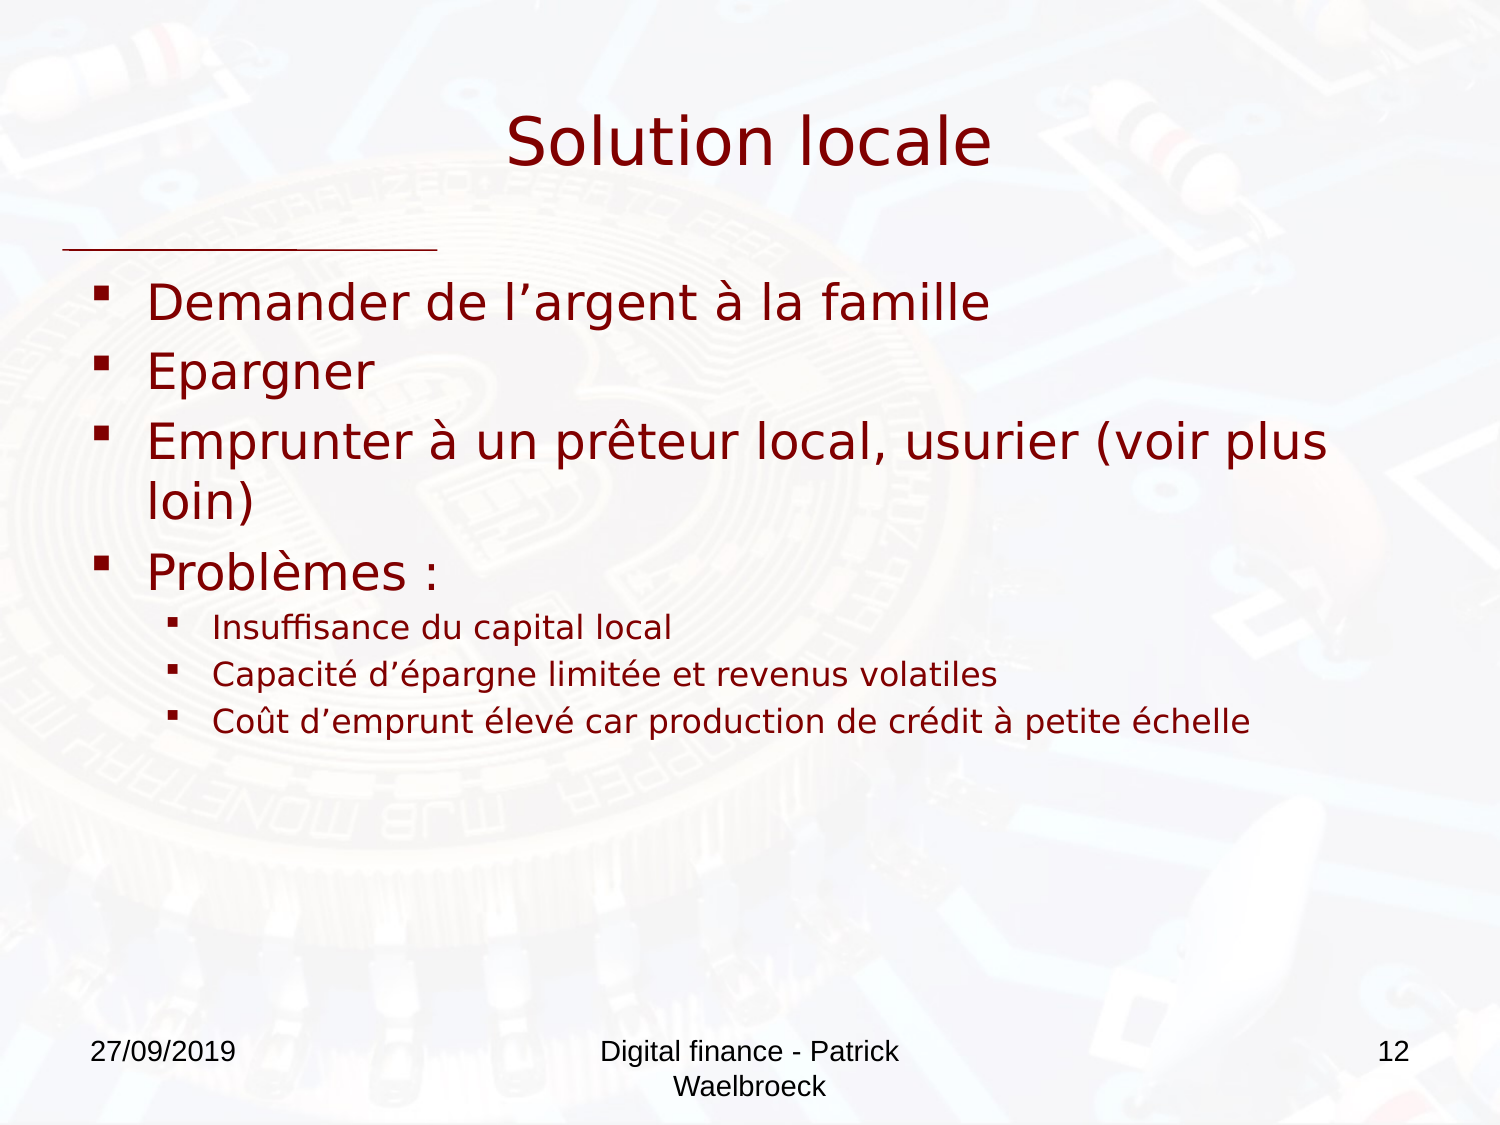

# Solution locale

Demander de l’argent à la famille
Epargner
Emprunter à un prêteur local, usurier (voir plus loin)
Problèmes :
Insuffisance du capital local
Capacité d’épargne limitée et revenus volatiles
Coût d’emprunt élevé car production de crédit à petite échelle

27/09/2019
Digital finance - Patrick Waelbroeck
12